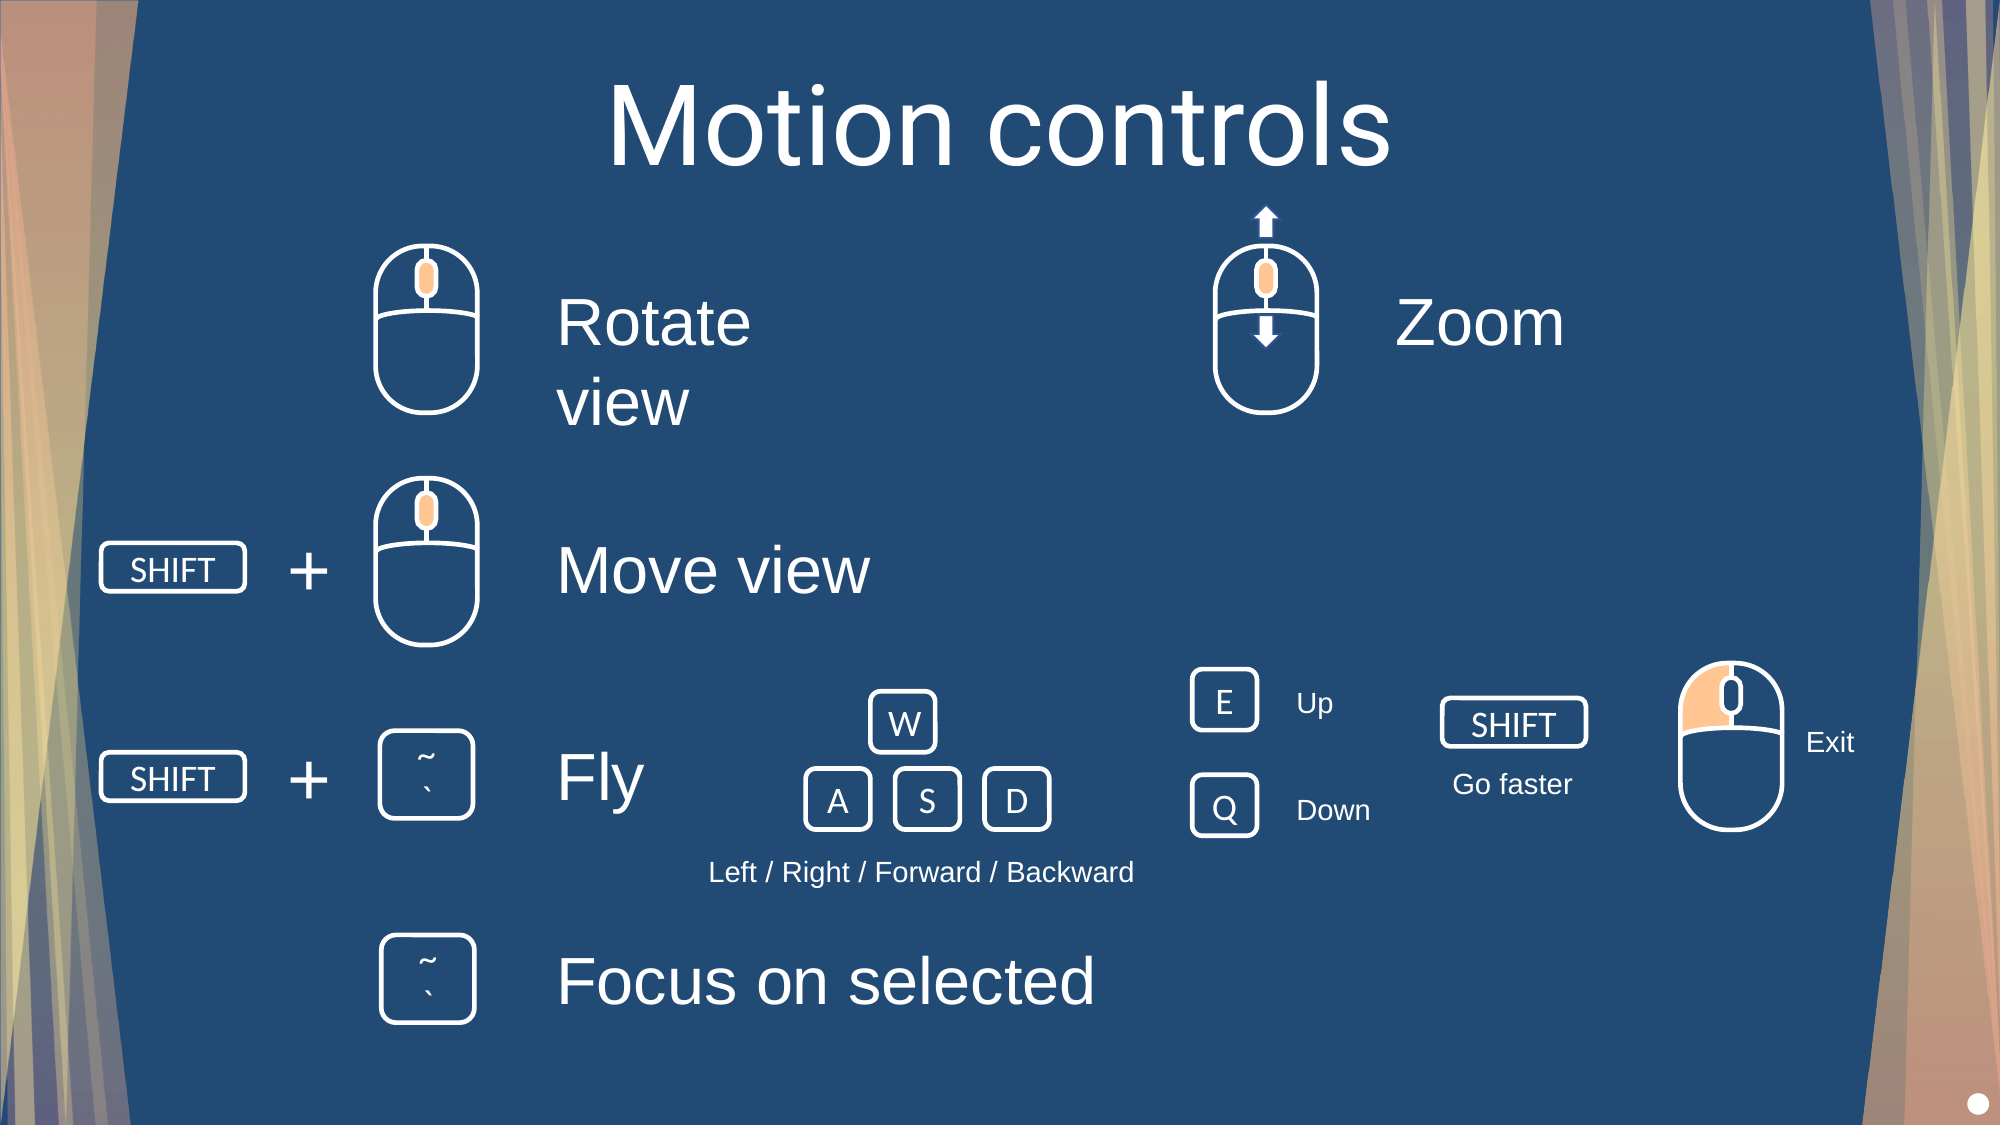

Motion controls

Zoom

Rotate view

+
Move view
SHIFT

E
Up
W
SHIFT
Exit
+
Fly
~
`
SHIFT
Go faster
A
S
D
Q
Down
Left / Right / Forward / Backward
Focus on selected
~
`